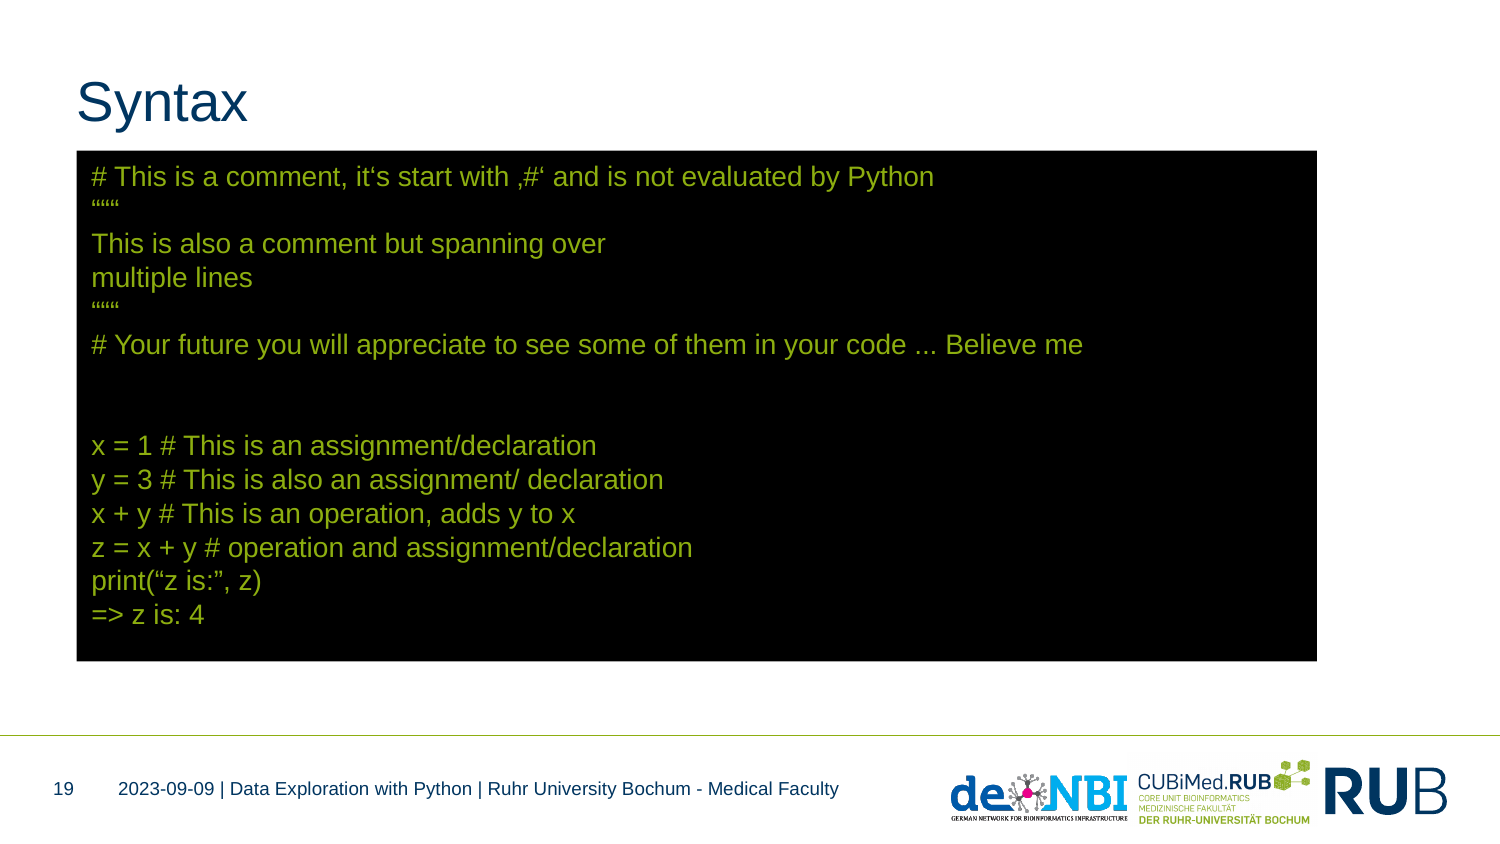

# Syntax

# This is a comment, it‘s start with ‚#‘ and is not evaluated by Python
“““
This is also a comment but spanning over
multiple lines
“““
# Your future you will appreciate to see some of them in your code ... Believe me

x = 1 # This is an assignment/declaration
y = 3 # This is also an assignment/ declaration
x + y # This is an operation, adds y to x
z = x + y # operation and assignment/declaration
print(“z is:”, z)
=> z is: 4
19
2023-09-09 | Data Exploration with Python | Ruhr University Bochum - Medical Faculty